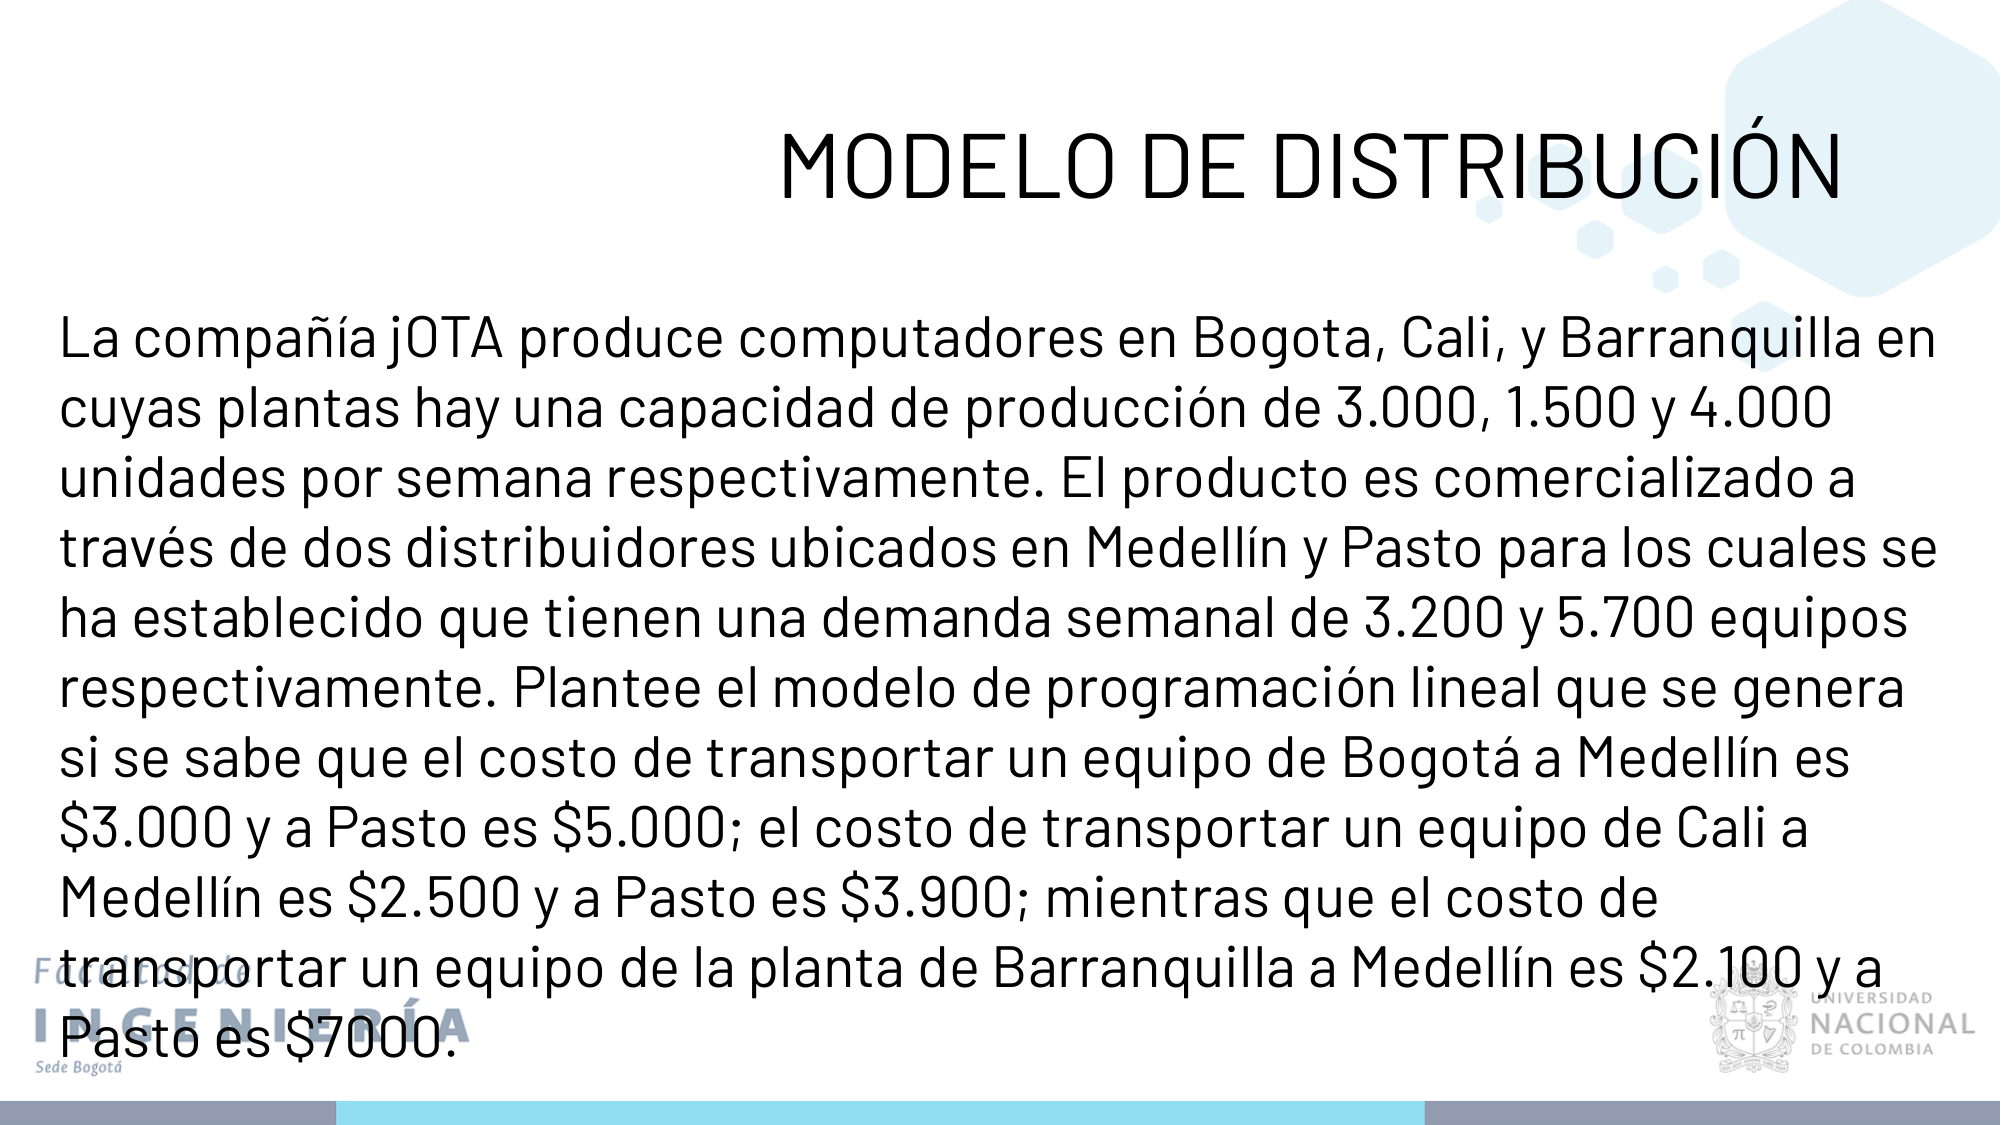

# MODELO DE DISTRIBUCIÓN
La compañía jOTA produce computadores en Bogota, Cali, y Barranquilla en cuyas plantas hay una capacidad de producción de 3.000, 1.500 y 4.000 unidades por semana respectivamente. El producto es comercializado a través de dos distribuidores ubicados en Medellín y Pasto para los cuales se ha establecido que tienen una demanda semanal de 3.200 y 5.700 equipos respectivamente. Plantee el modelo de programación lineal que se genera si se sabe que el costo de transportar un equipo de Bogotá a Medellín es $3.000 y a Pasto es $5.000; el costo de transportar un equipo de Cali a Medellín es $2.500 y a Pasto es $3.900; mientras que el costo de transportar un equipo de la planta de Barranquilla a Medellín es $2.100 y a Pasto es $7000.